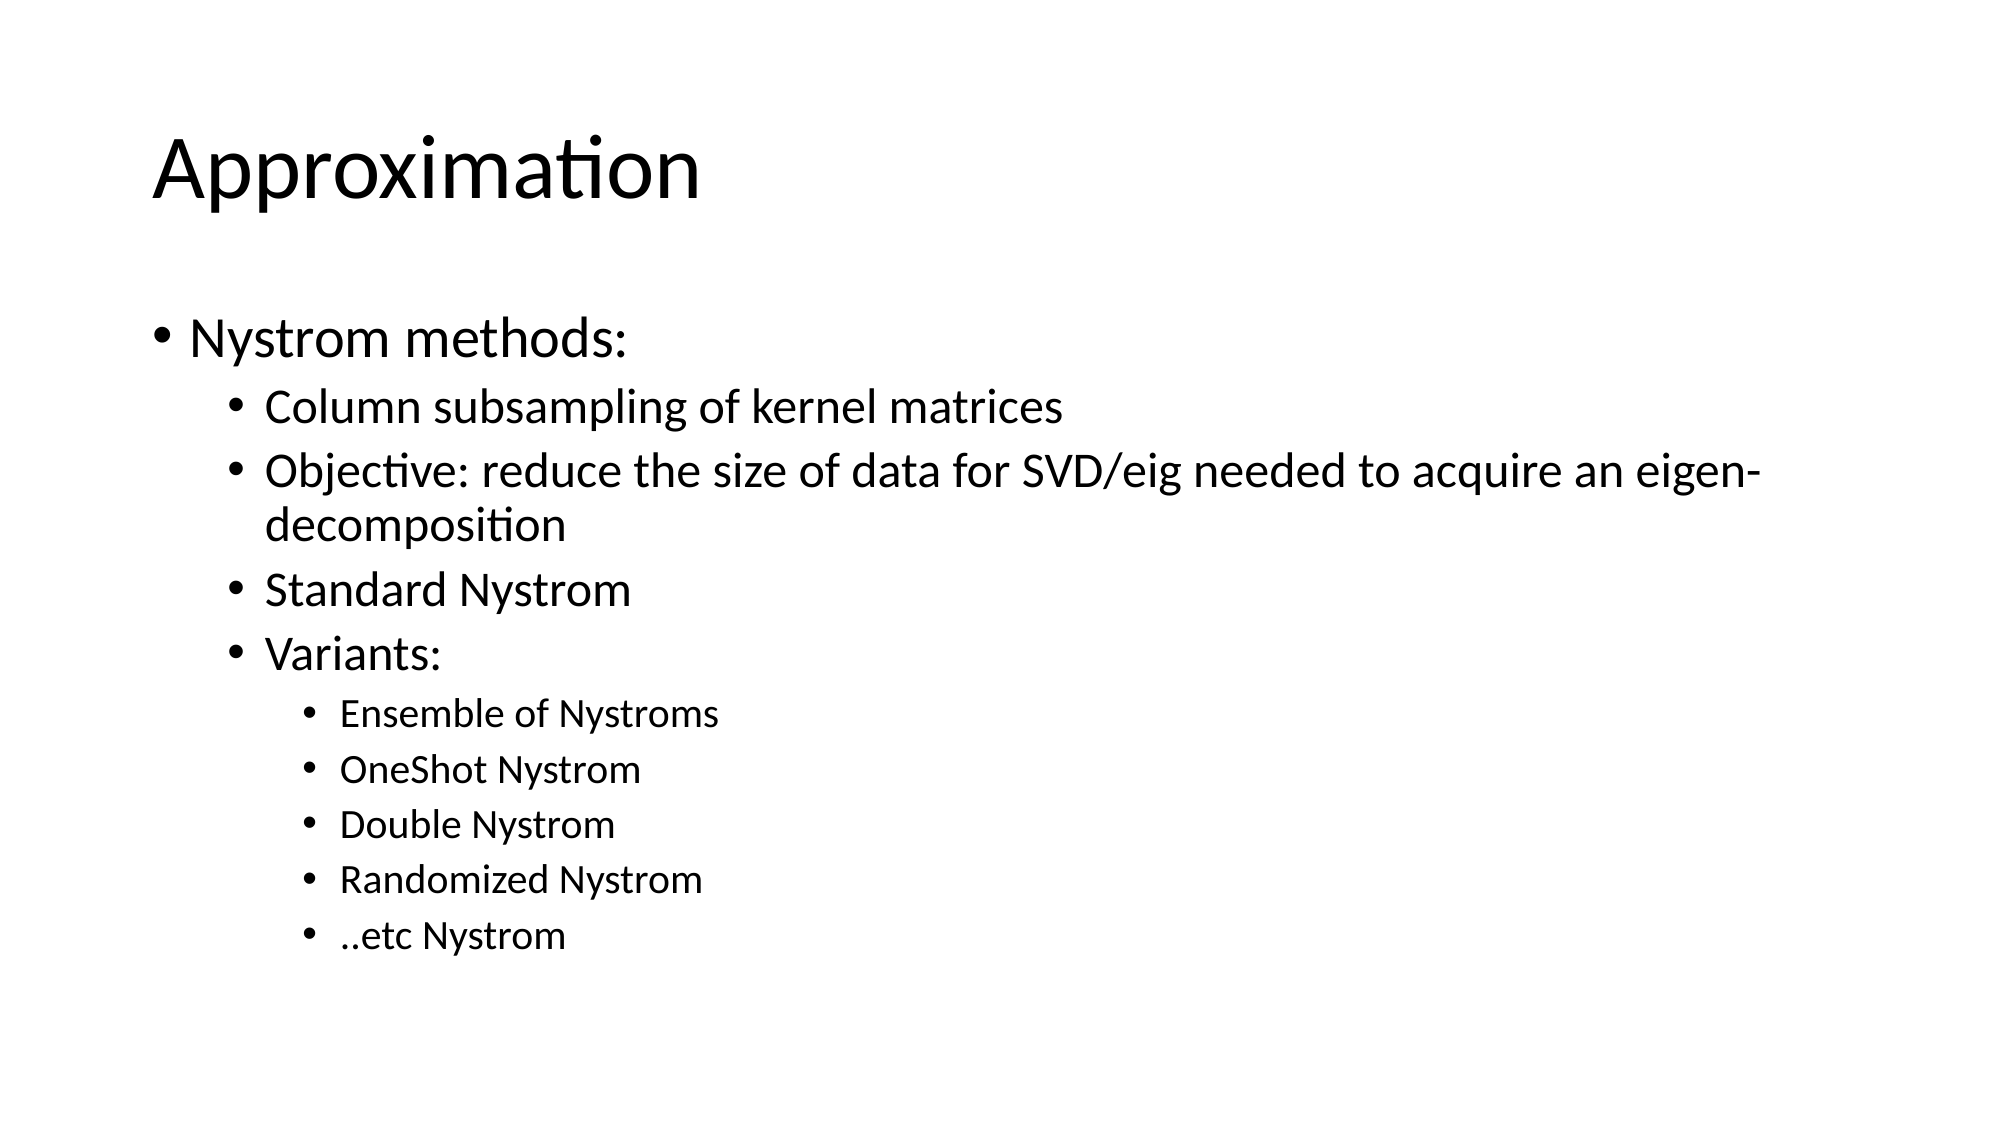

# Approximation
Nystrom methods:
Column subsampling of kernel matrices
Objective: reduce the size of data for SVD/eig needed to acquire an eigen-decomposition
Standard Nystrom
Variants:
Ensemble of Nystroms
OneShot Nystrom
Double Nystrom
Randomized Nystrom
..etc Nystrom